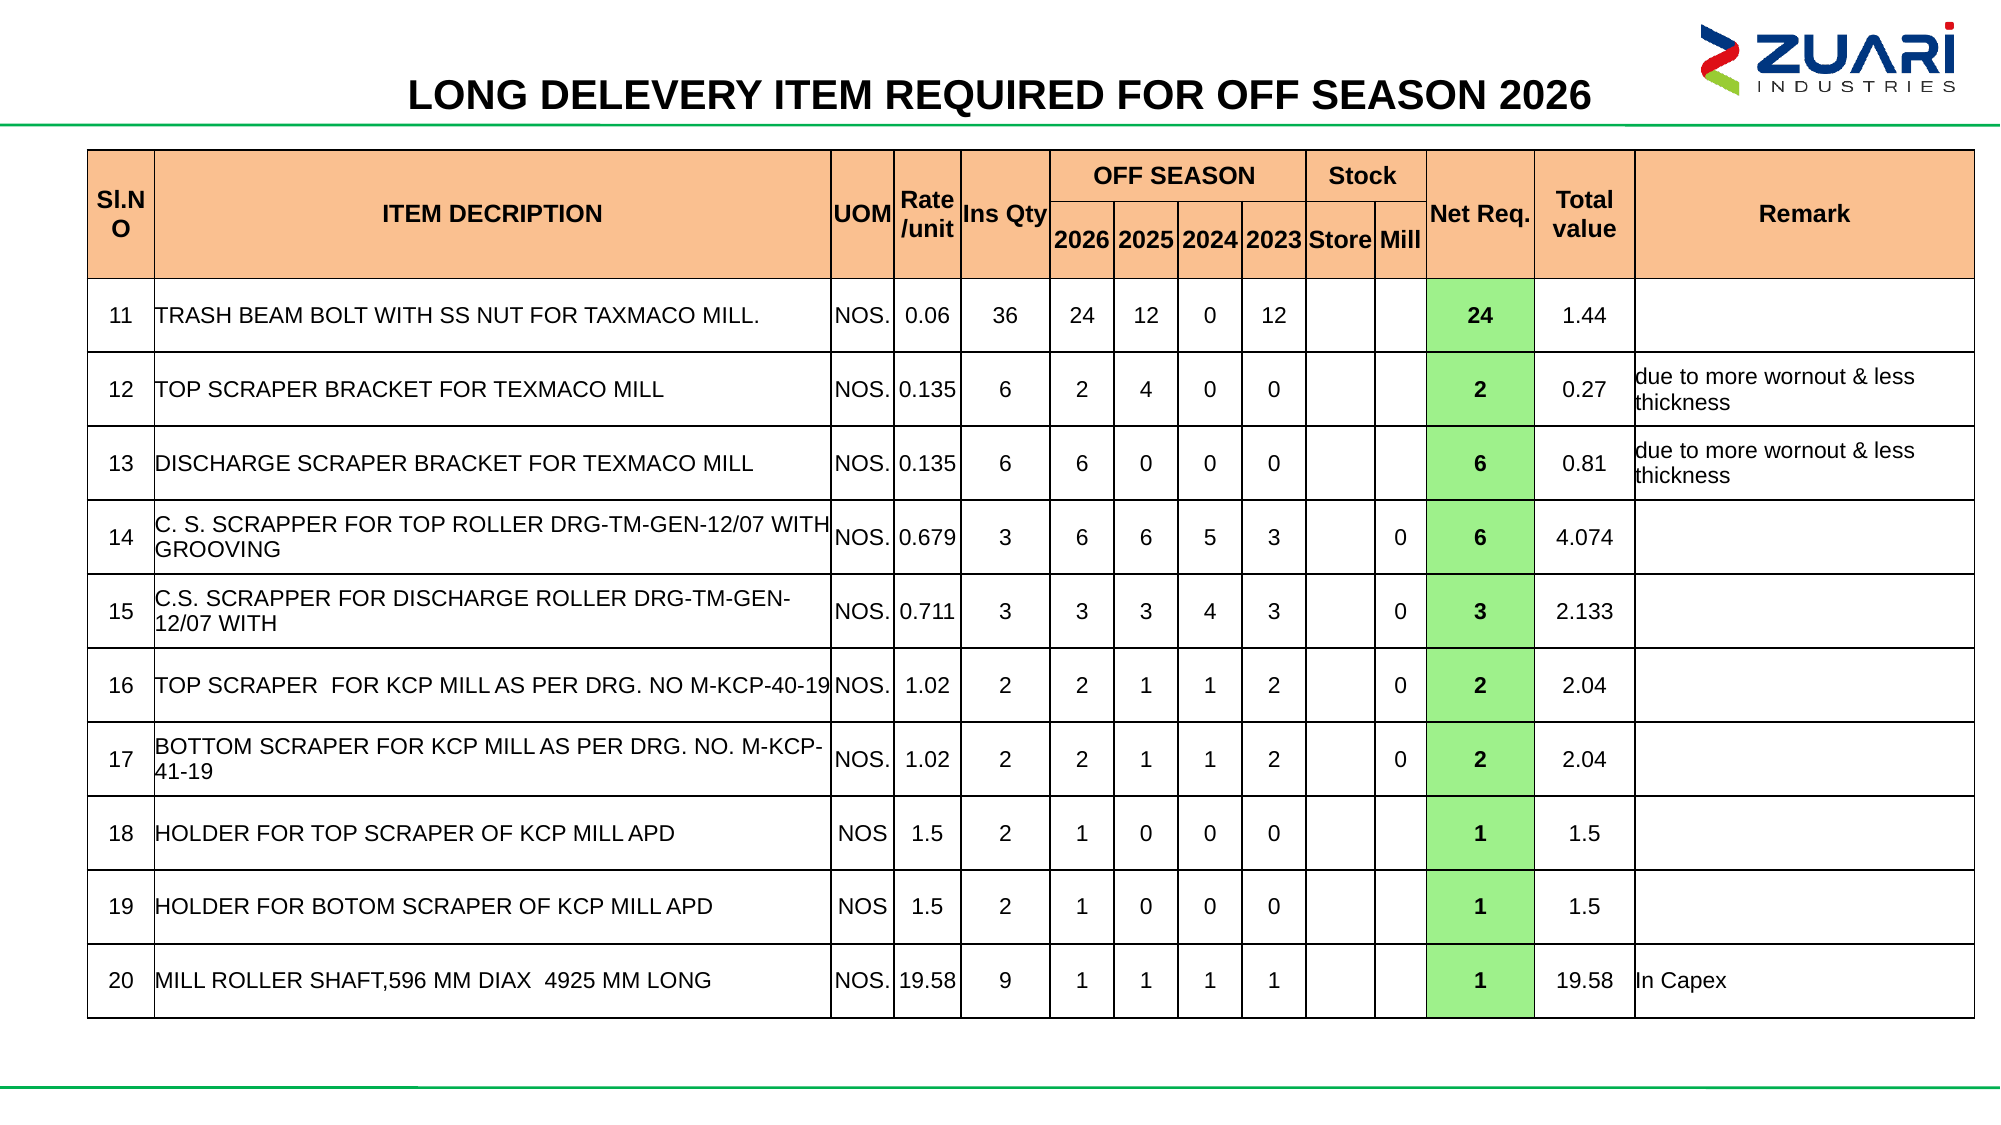

LONG DELEVERY ITEM REQUIRED FOR OFF SEASON 2026
| Sl.NO | ITEM DECRIPTION | UOM | Rate /unit | Ins Qty | OFF SEASON |  |  |  | Stock |  | Net Req. | Total value | Remark |
| --- | --- | --- | --- | --- | --- | --- | --- | --- | --- | --- | --- | --- | --- |
|  |  |  |  |  | 2026 | 2025 | 2024 | 2023 | Store | Mill |  |  |  |
| 11 | TRASH BEAM BOLT WITH SS NUT FOR TAXMACO MILL. | NOS. | 0.06 | 36 | 24 | 12 | 0 | 12 |  |  | 24 | 1.44 |  |
| 12 | TOP SCRAPER BRACKET FOR TEXMACO MILL | NOS. | 0.135 | 6 | 2 | 4 | 0 | 0 |  |  | 2 | 0.27 | due to more wornout & less thickness |
| 13 | DISCHARGE SCRAPER BRACKET FOR TEXMACO MILL | NOS. | 0.135 | 6 | 6 | 0 | 0 | 0 |  |  | 6 | 0.81 | due to more wornout & less thickness |
| 14 | C. S. SCRAPPER FOR TOP ROLLER DRG-TM-GEN-12/07 WITH GROOVING | NOS. | 0.679 | 3 | 6 | 6 | 5 | 3 |  | 0 | 6 | 4.074 |  |
| 15 | C.S. SCRAPPER FOR DISCHARGE ROLLER DRG-TM-GEN-12/07 WITH | NOS. | 0.711 | 3 | 3 | 3 | 4 | 3 |  | 0 | 3 | 2.133 |  |
| 16 | TOP SCRAPER FOR KCP MILL AS PER DRG. NO M-KCP-40-19 | NOS. | 1.02 | 2 | 2 | 1 | 1 | 2 |  | 0 | 2 | 2.04 |  |
| 17 | BOTTOM SCRAPER FOR KCP MILL AS PER DRG. NO. M-KCP-41-19 | NOS. | 1.02 | 2 | 2 | 1 | 1 | 2 |  | 0 | 2 | 2.04 |  |
| 18 | HOLDER FOR TOP SCRAPER OF KCP MILL APD | NOS | 1.5 | 2 | 1 | 0 | 0 | 0 |  |  | 1 | 1.5 |  |
| 19 | HOLDER FOR BOTOM SCRAPER OF KCP MILL APD | NOS | 1.5 | 2 | 1 | 0 | 0 | 0 |  |  | 1 | 1.5 |  |
| 20 | MILL ROLLER SHAFT,596 MM DIAX 4925 MM LONG | NOS. | 19.58 | 9 | 1 | 1 | 1 | 1 |  |  | 1 | 19.58 | In Capex |